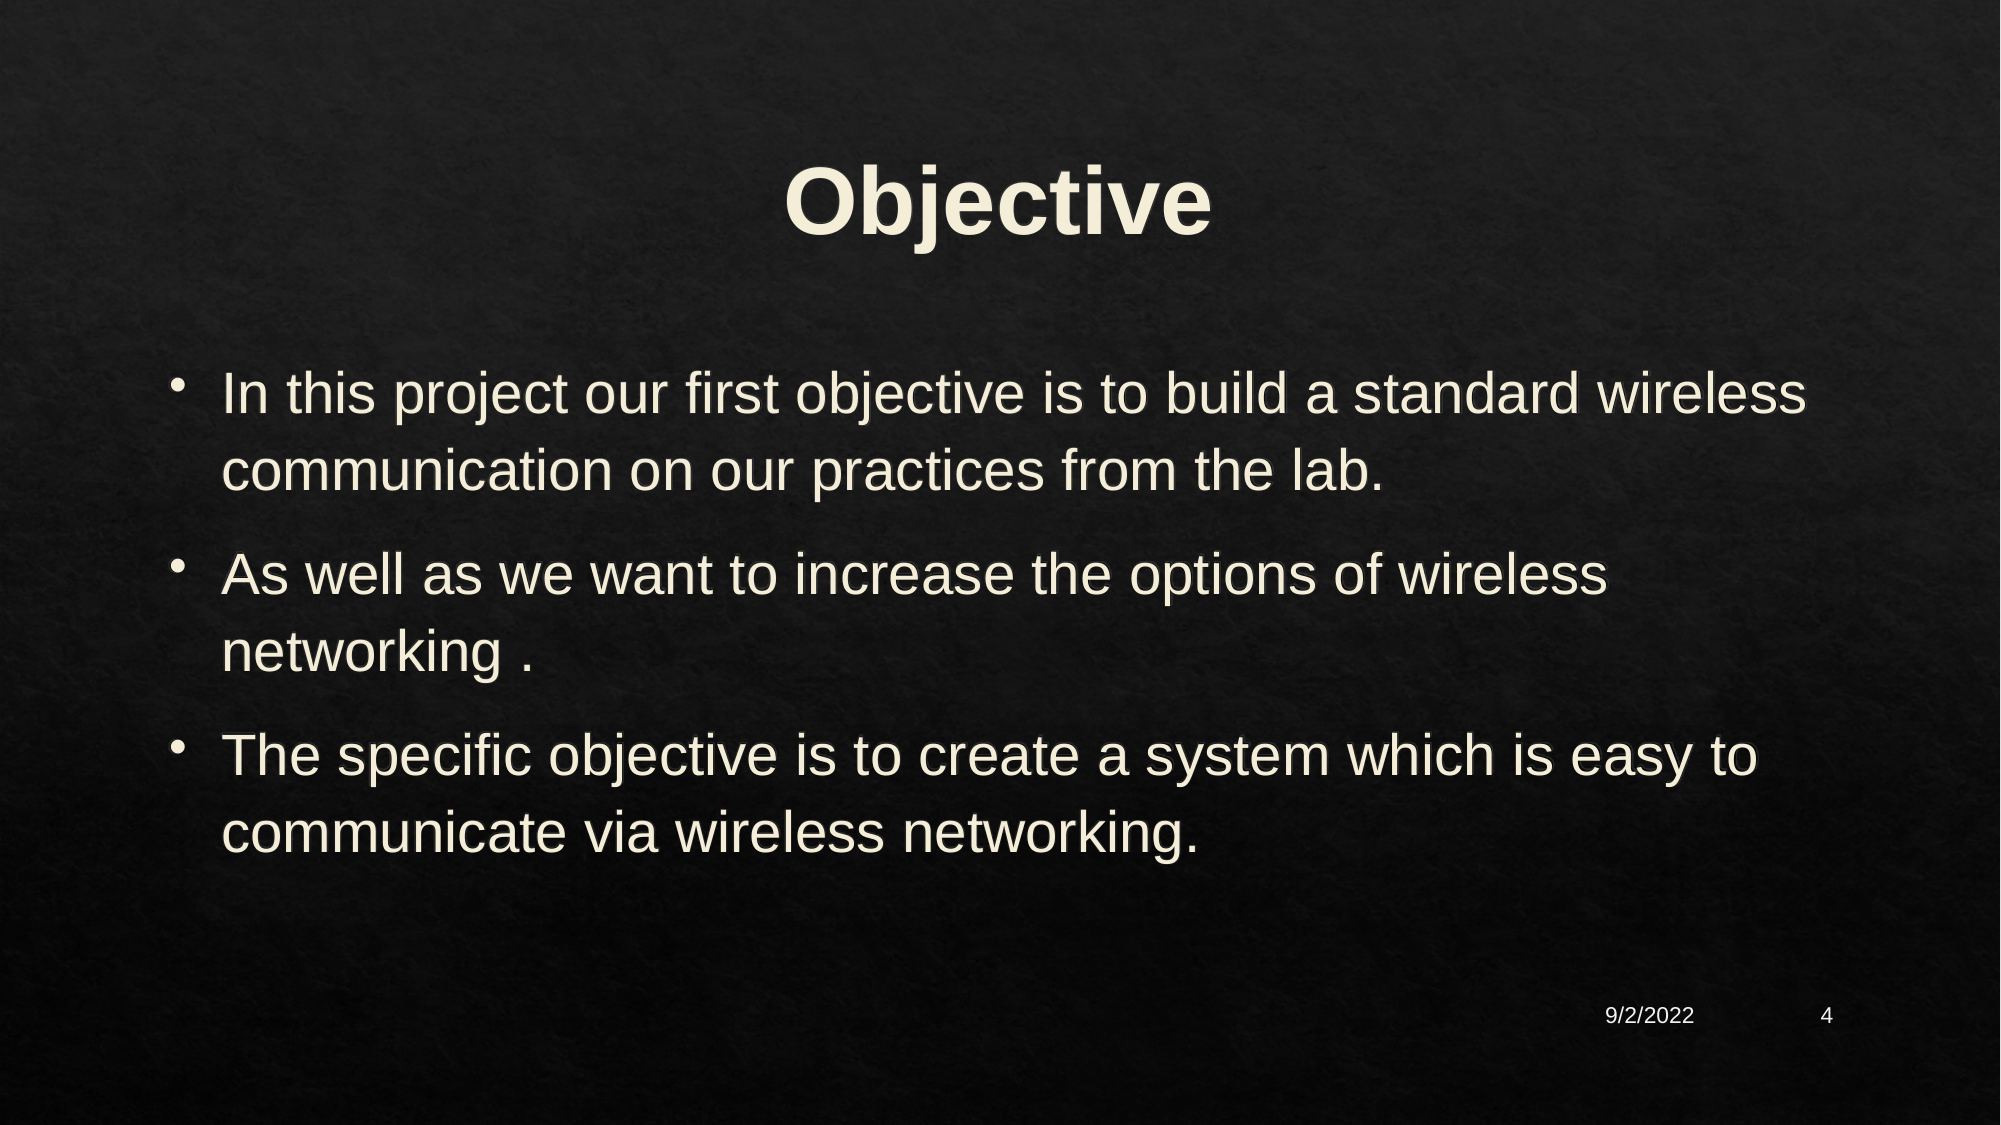

# Objective
In this project our first objective is to build a standard wireless communication on our practices from the lab.
As well as we want to increase the options of wireless networking .
The specific objective is to create a system which is easy to communicate via wireless networking.
9/2/2022
4